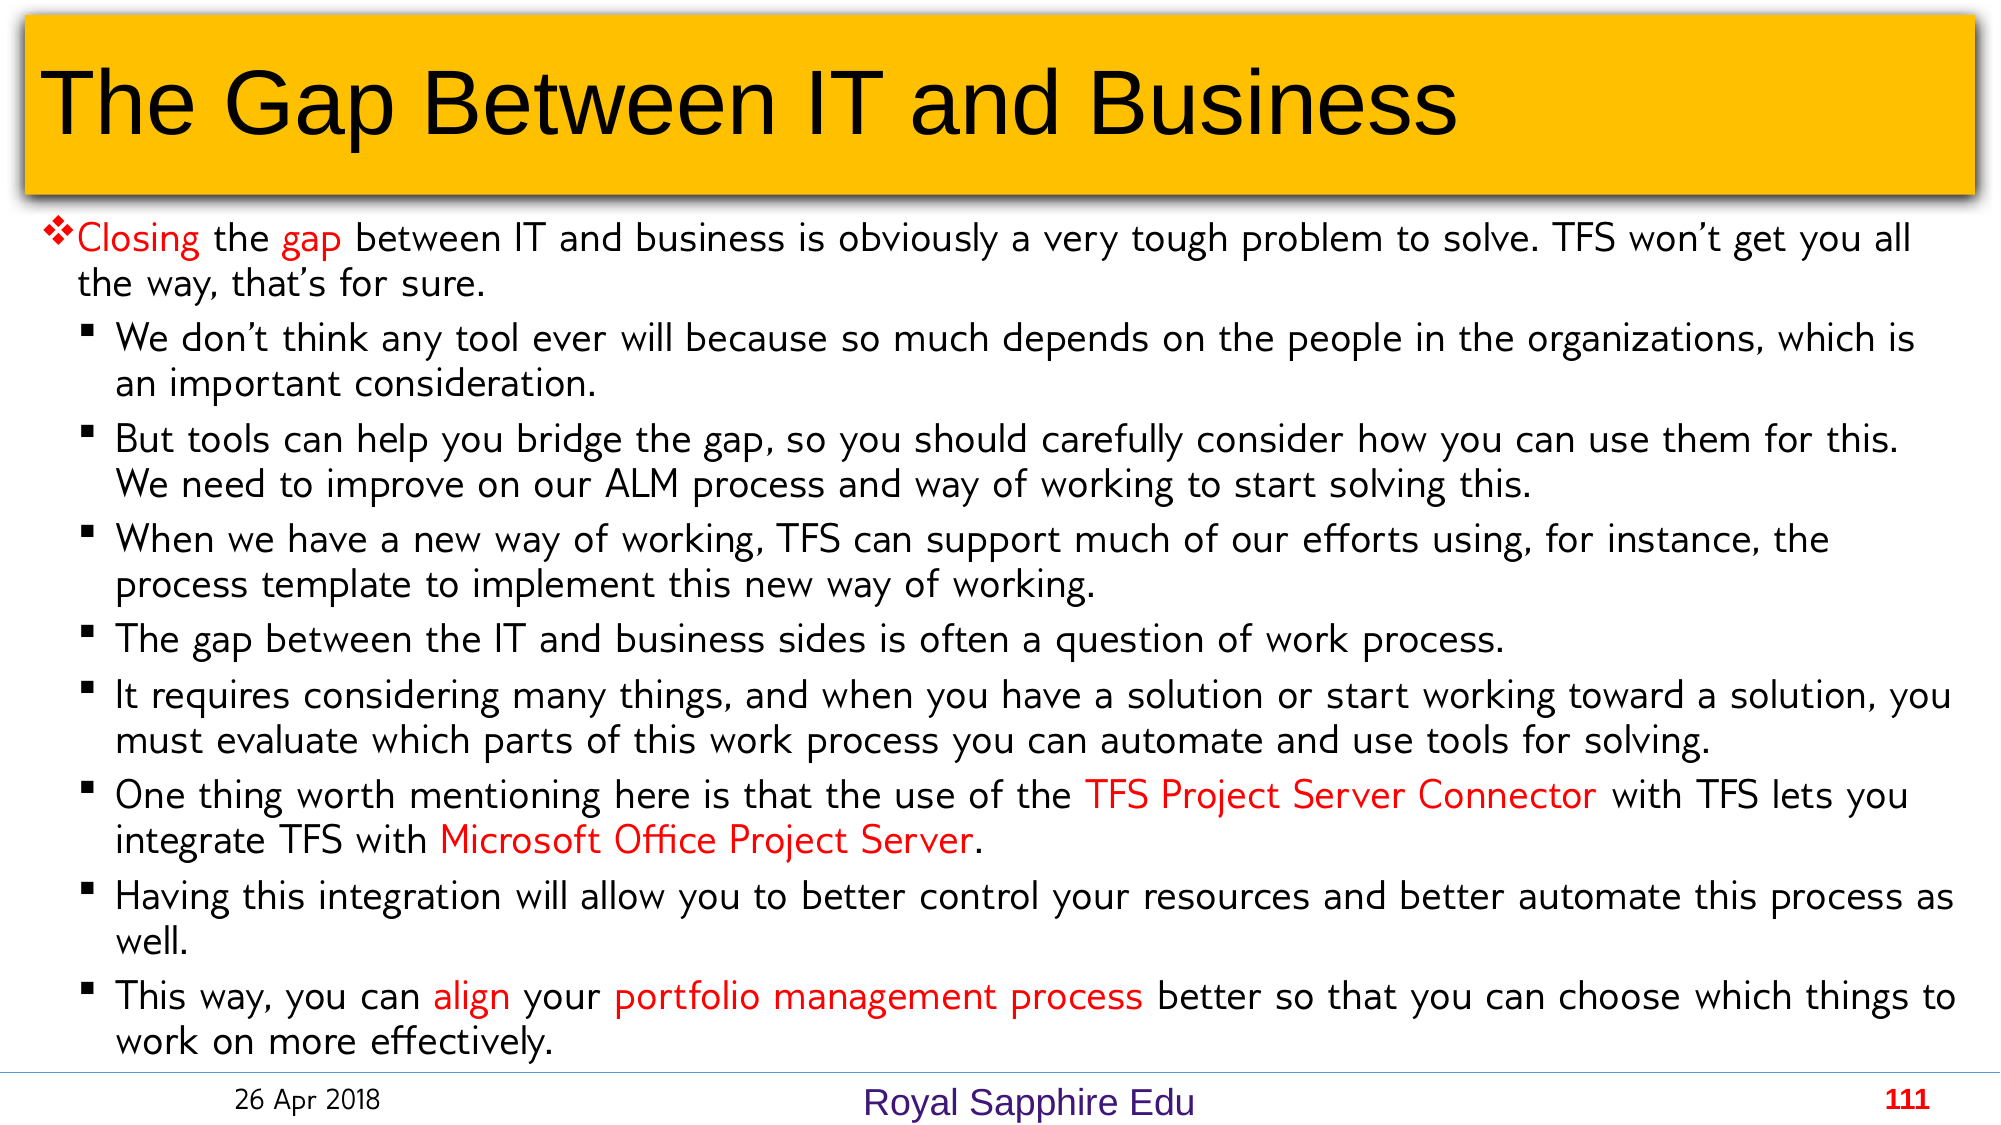

# The Gap Between IT and Business
Closing the gap between IT and business is obviously a very tough problem to solve. TFS won’t get you all the way, that’s for sure.
We don’t think any tool ever will because so much depends on the people in the organizations, which is an important consideration.
But tools can help you bridge the gap, so you should carefully consider how you can use them for this. We need to improve on our ALM process and way of working to start solving this.
When we have a new way of working, TFS can support much of our efforts using, for instance, the process template to implement this new way of working.
The gap between the IT and business sides is often a question of work process.
It requires considering many things, and when you have a solution or start working toward a solution, you must evaluate which parts of this work process you can automate and use tools for solving.
One thing worth mentioning here is that the use of the TFS Project Server Connector with TFS lets you integrate TFS with Microsoft Office Project Server.
Having this integration will allow you to better control your resources and better automate this process as well.
This way, you can align your portfolio management process better so that you can choose which things to work on more effectively.
26 Apr 2018
111